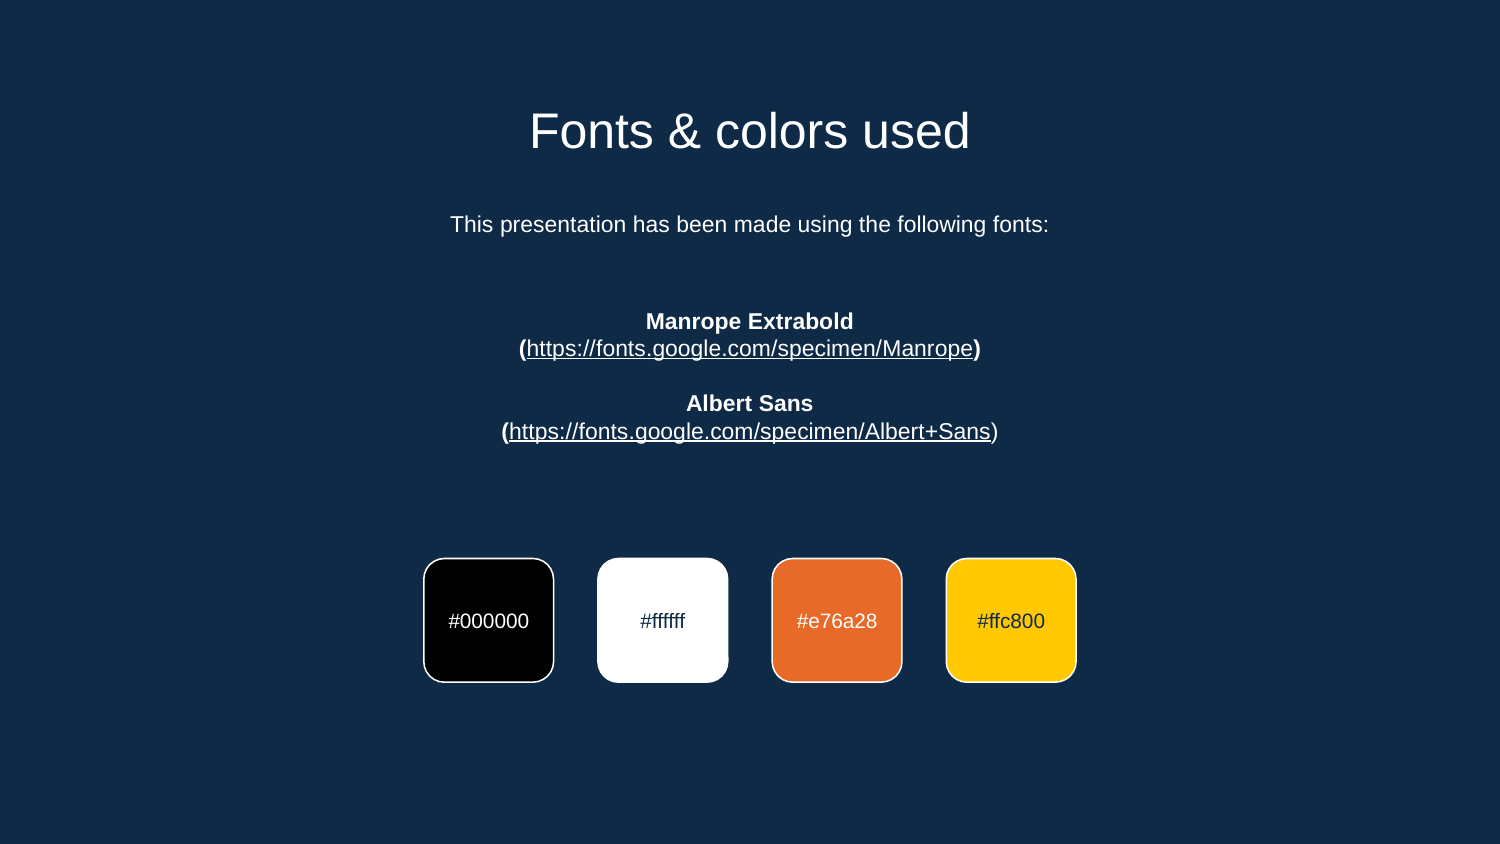

# Fonts & colors used
This presentation has been made using the following fonts:

Manrope Extrabold
(https://fonts.google.com/specimen/Manrope)

Albert Sans
(https://fonts.google.com/specimen/Albert+Sans)

#000000
#ffffff
#e76a28
#ffc800